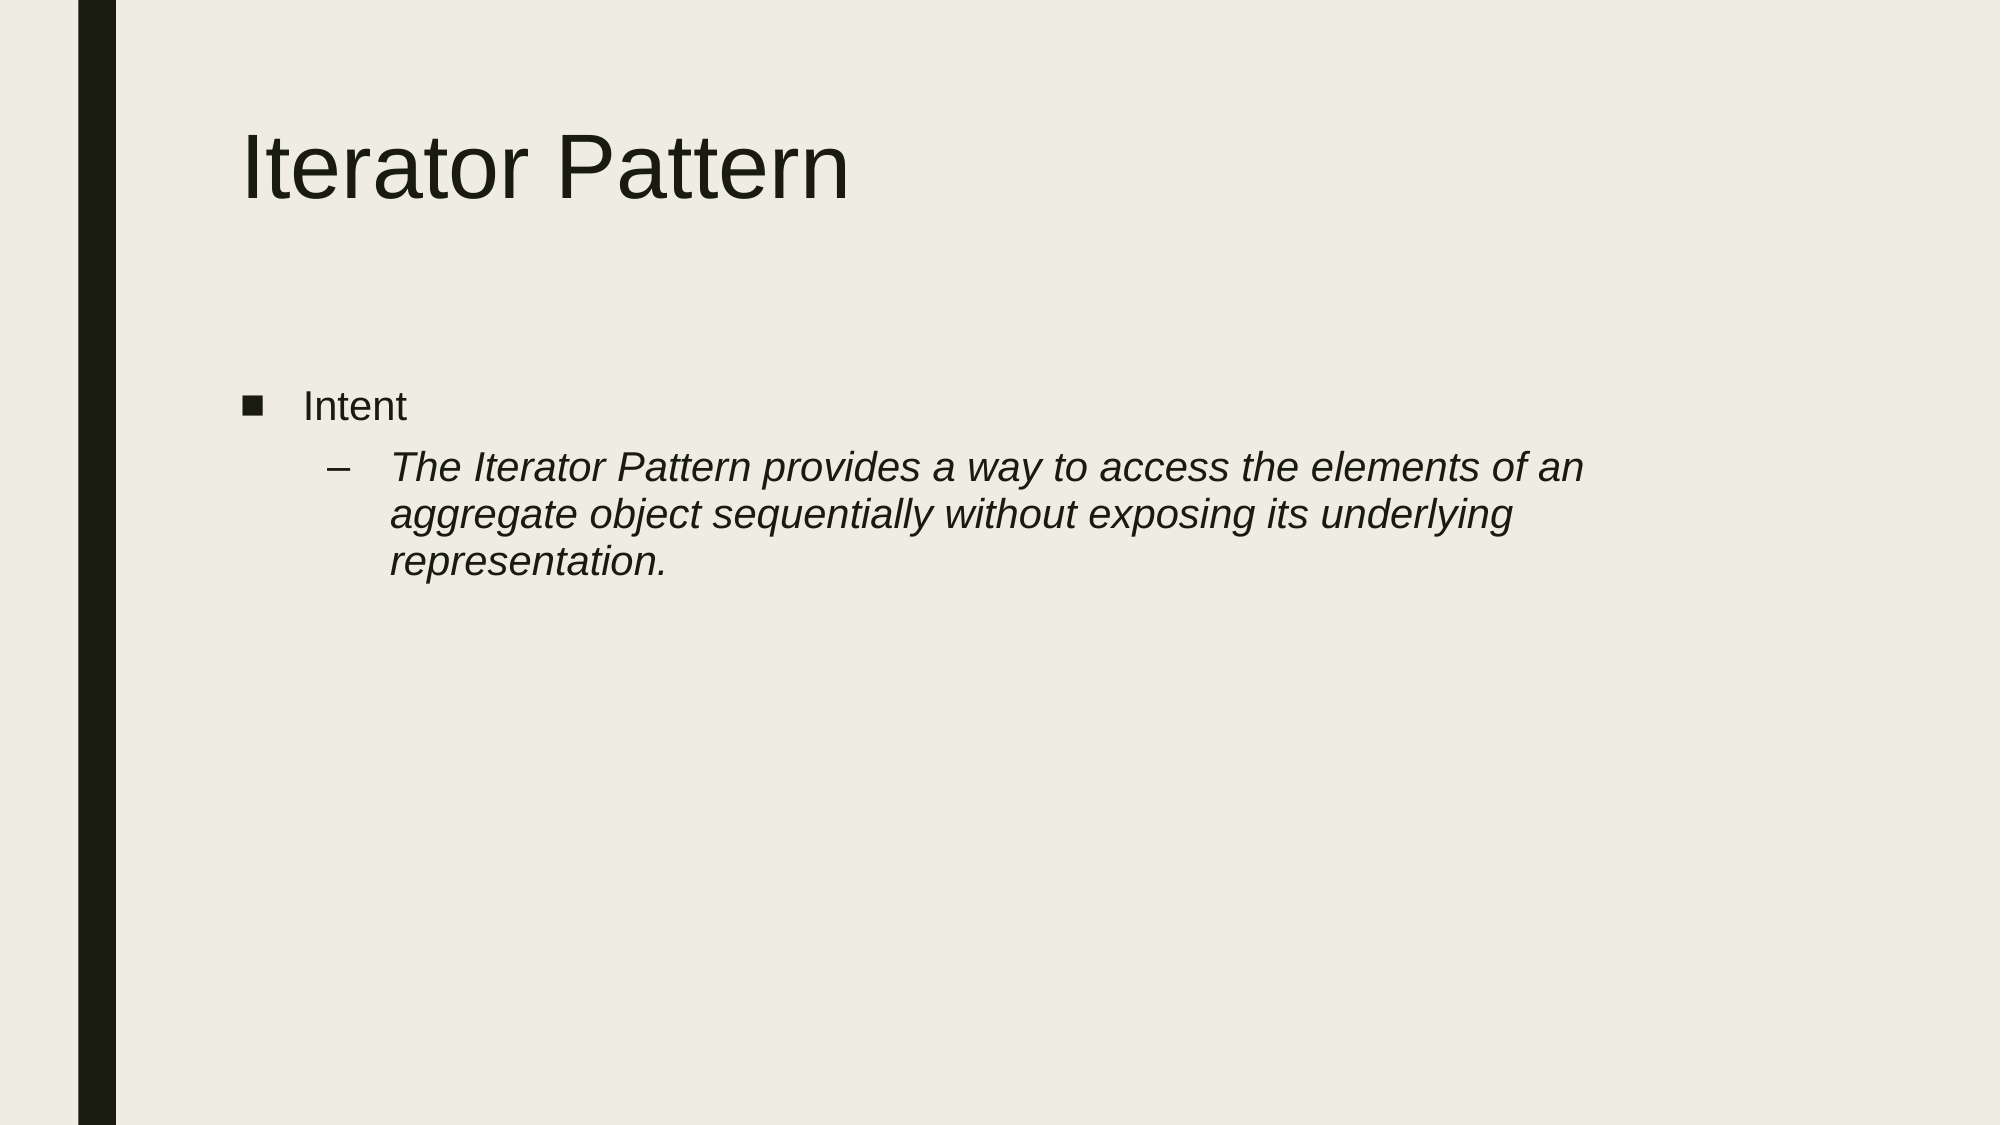

# Iterator Pattern
Intent
The Iterator Pattern provides a way to access the elements of an aggregate object sequentially without exposing its underlying representation.